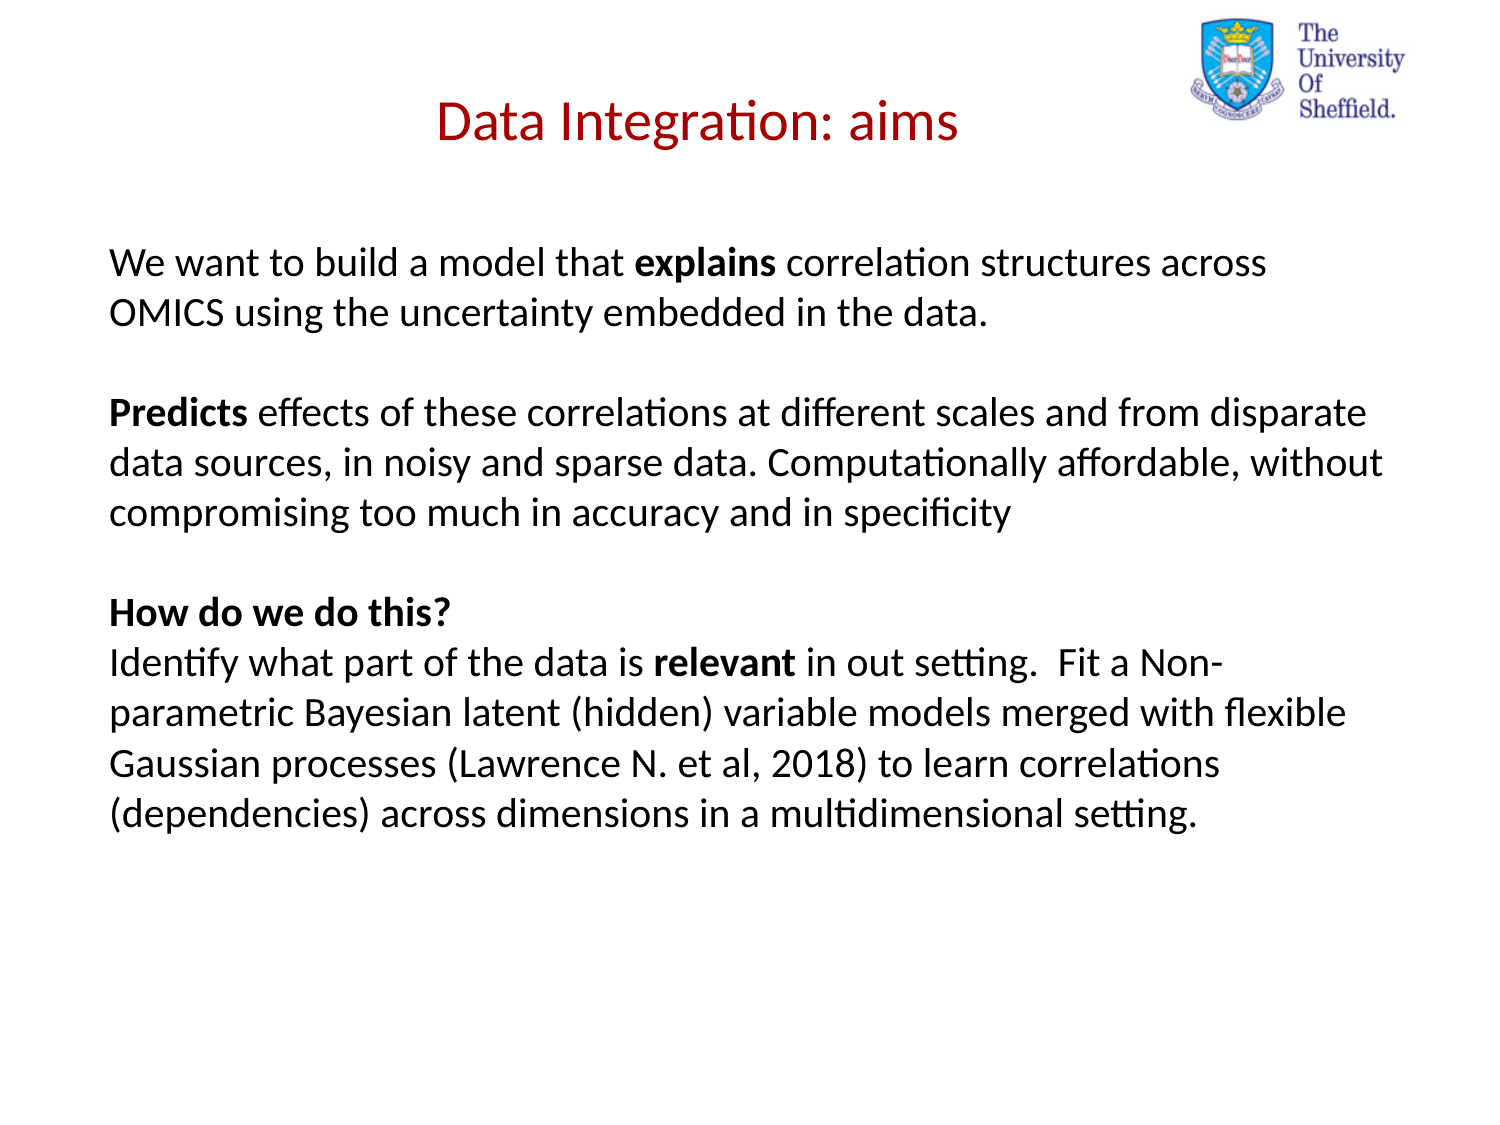

Data Integration: aims
We want to build a model that explains correlation structures across OMICS using the uncertainty embedded in the data.

Predicts effects of these correlations at different scales and from disparate data sources, in noisy and sparse data. Computationally affordable, without compromising too much in accuracy and in specificity

How do we do this?
Identify what part of the data is relevant in out setting.  Fit a Non-parametric Bayesian latent (hidden) variable models merged with flexible Gaussian processes (Lawrence N. et al, 2018) to learn correlations (dependencies) across dimensions in a multidimensional setting.